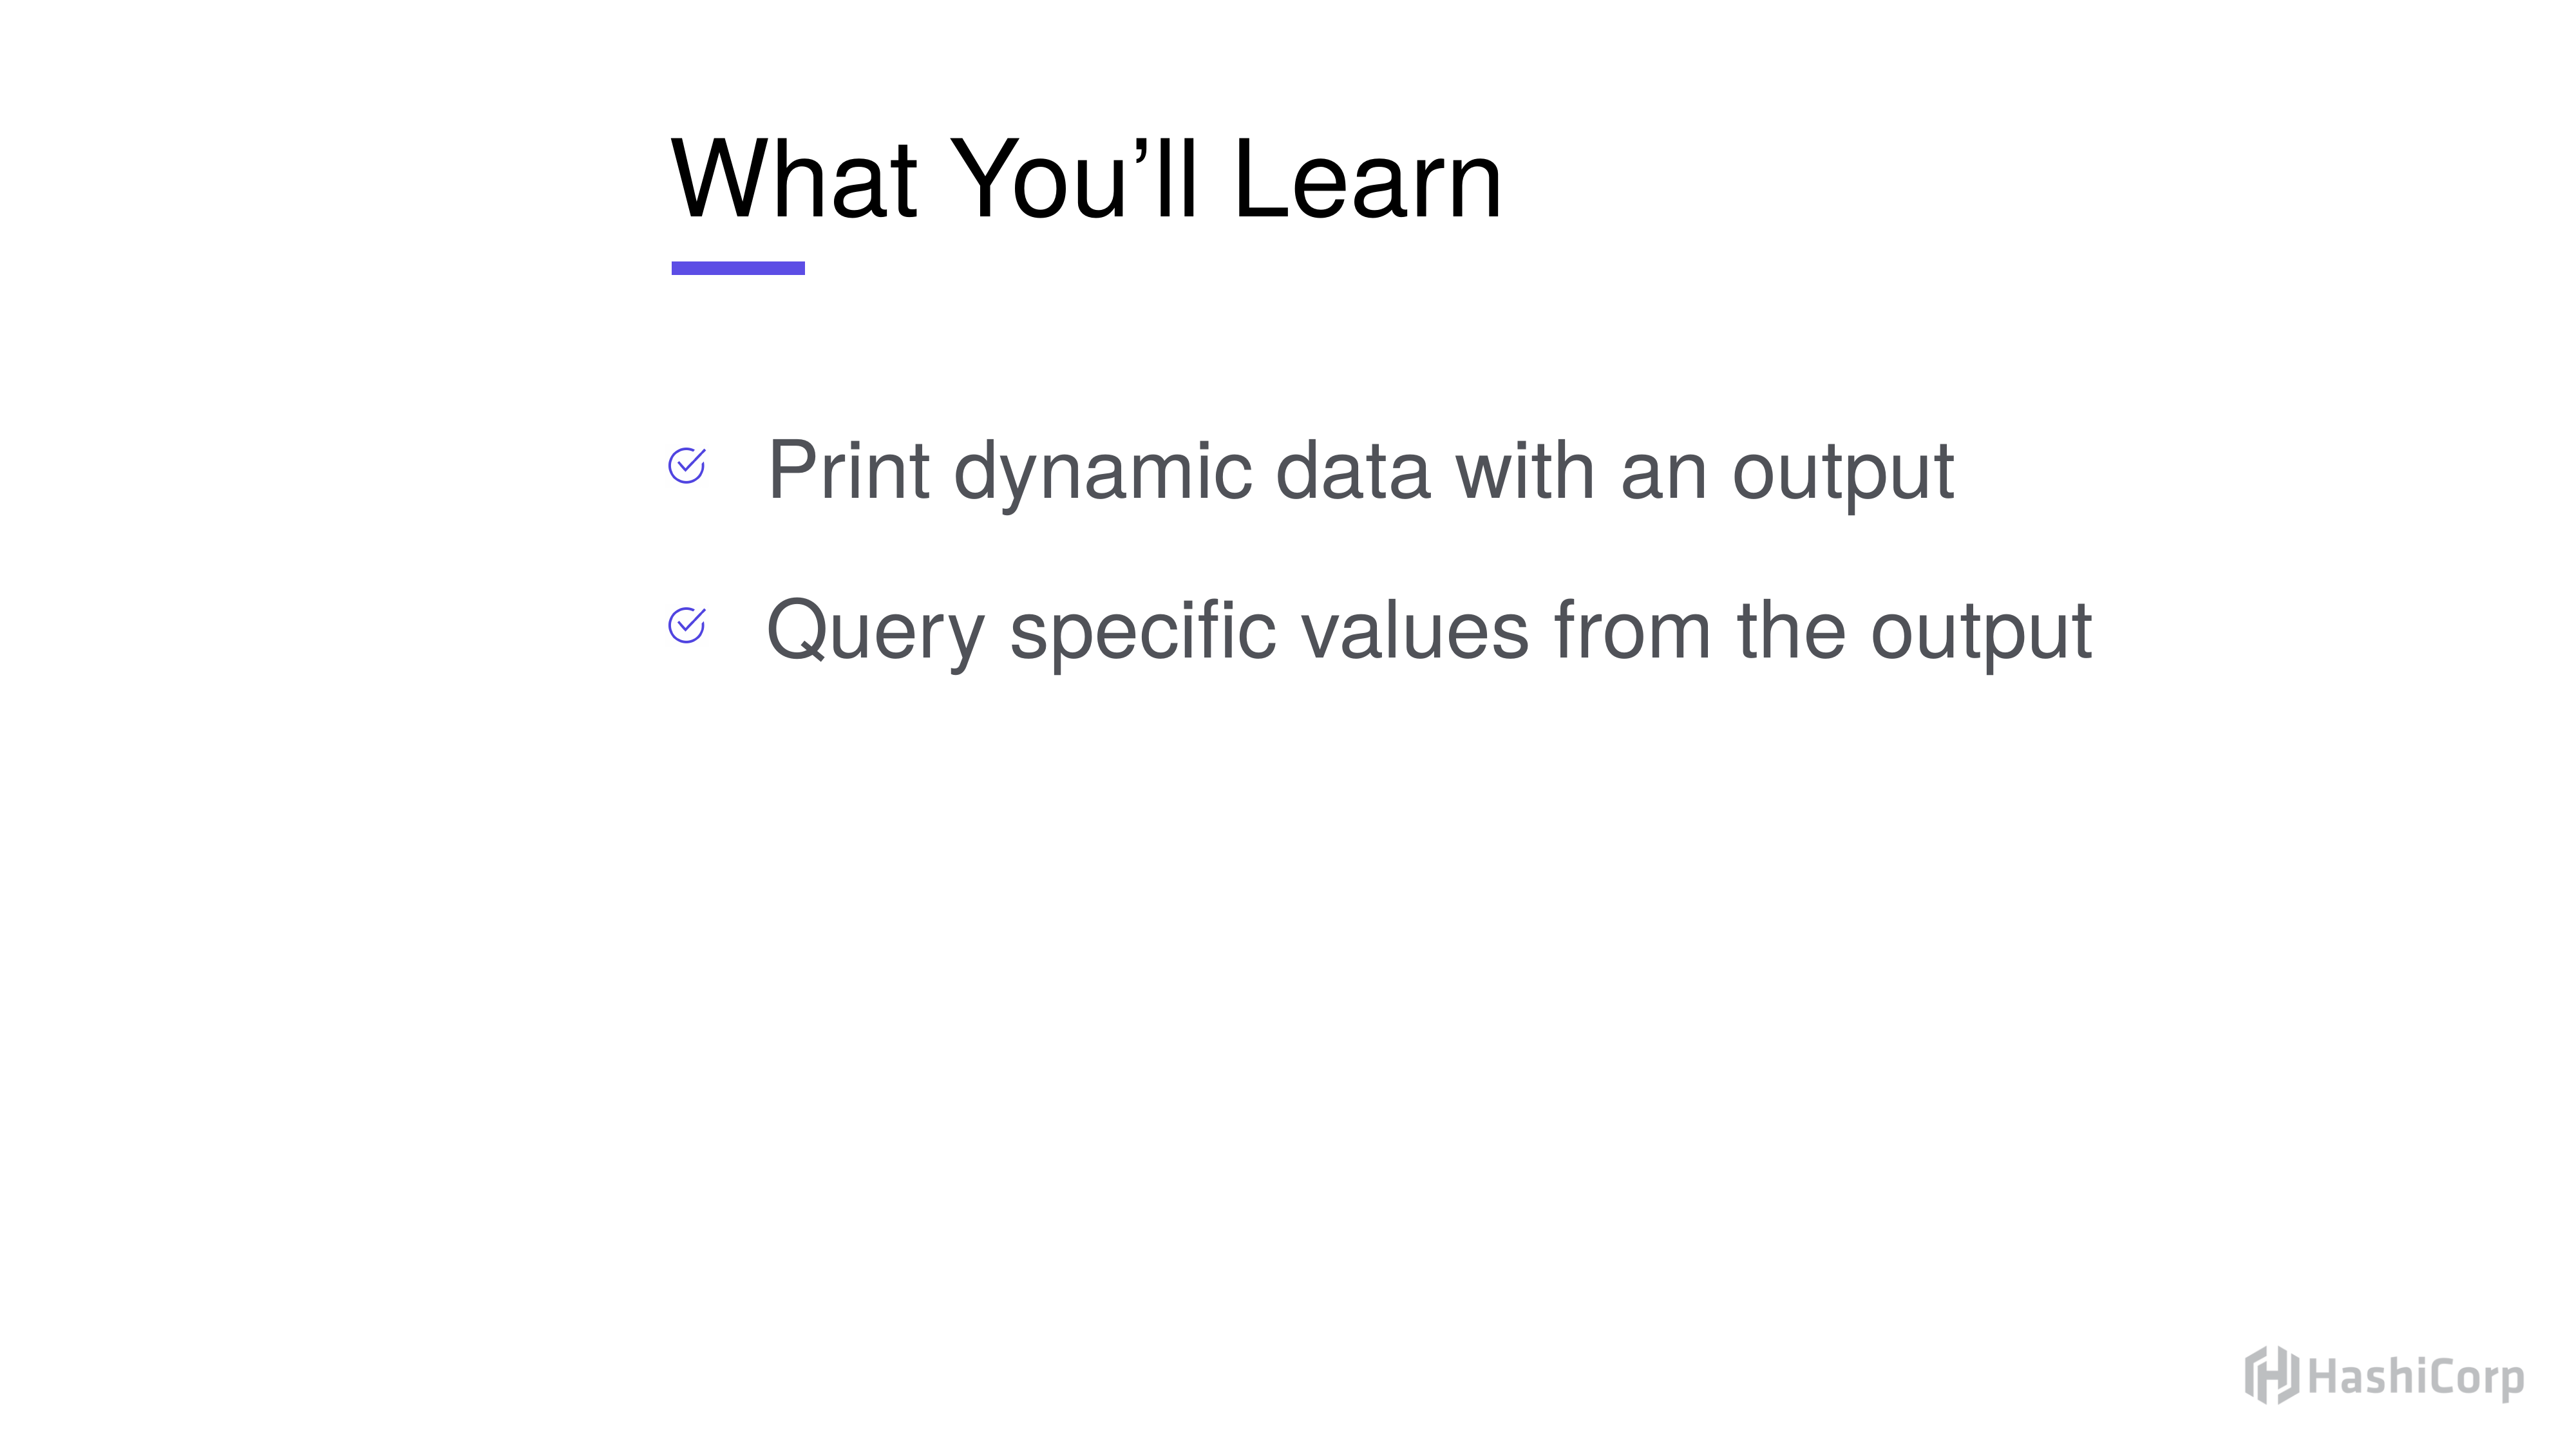

# What You’ll Learn

Print dynamic data with an output
Query specific values from the output

65